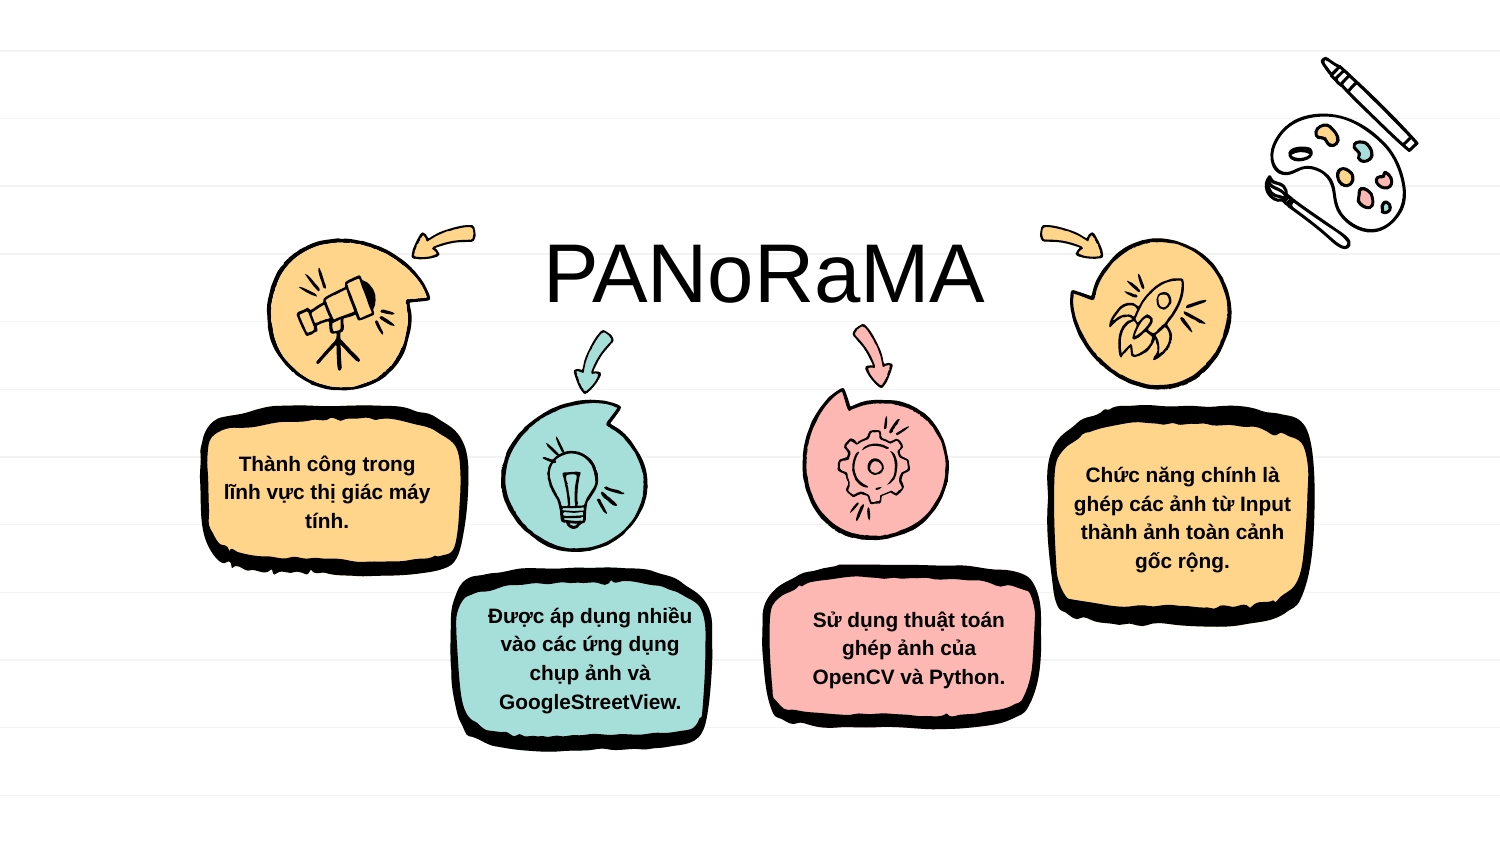

# PANoRaMA

Thành công trong lĩnh vực thị giác máy tính.
Chức năng chính là ghép các ảnh từ Input thành ảnh toàn cảnh gốc rộng.

Được áp dụng nhiều vào các ứng dụng chụp ảnh và GoogleStreetView.
Sử dụng thuật toán ghép ảnh của OpenCV và Python.